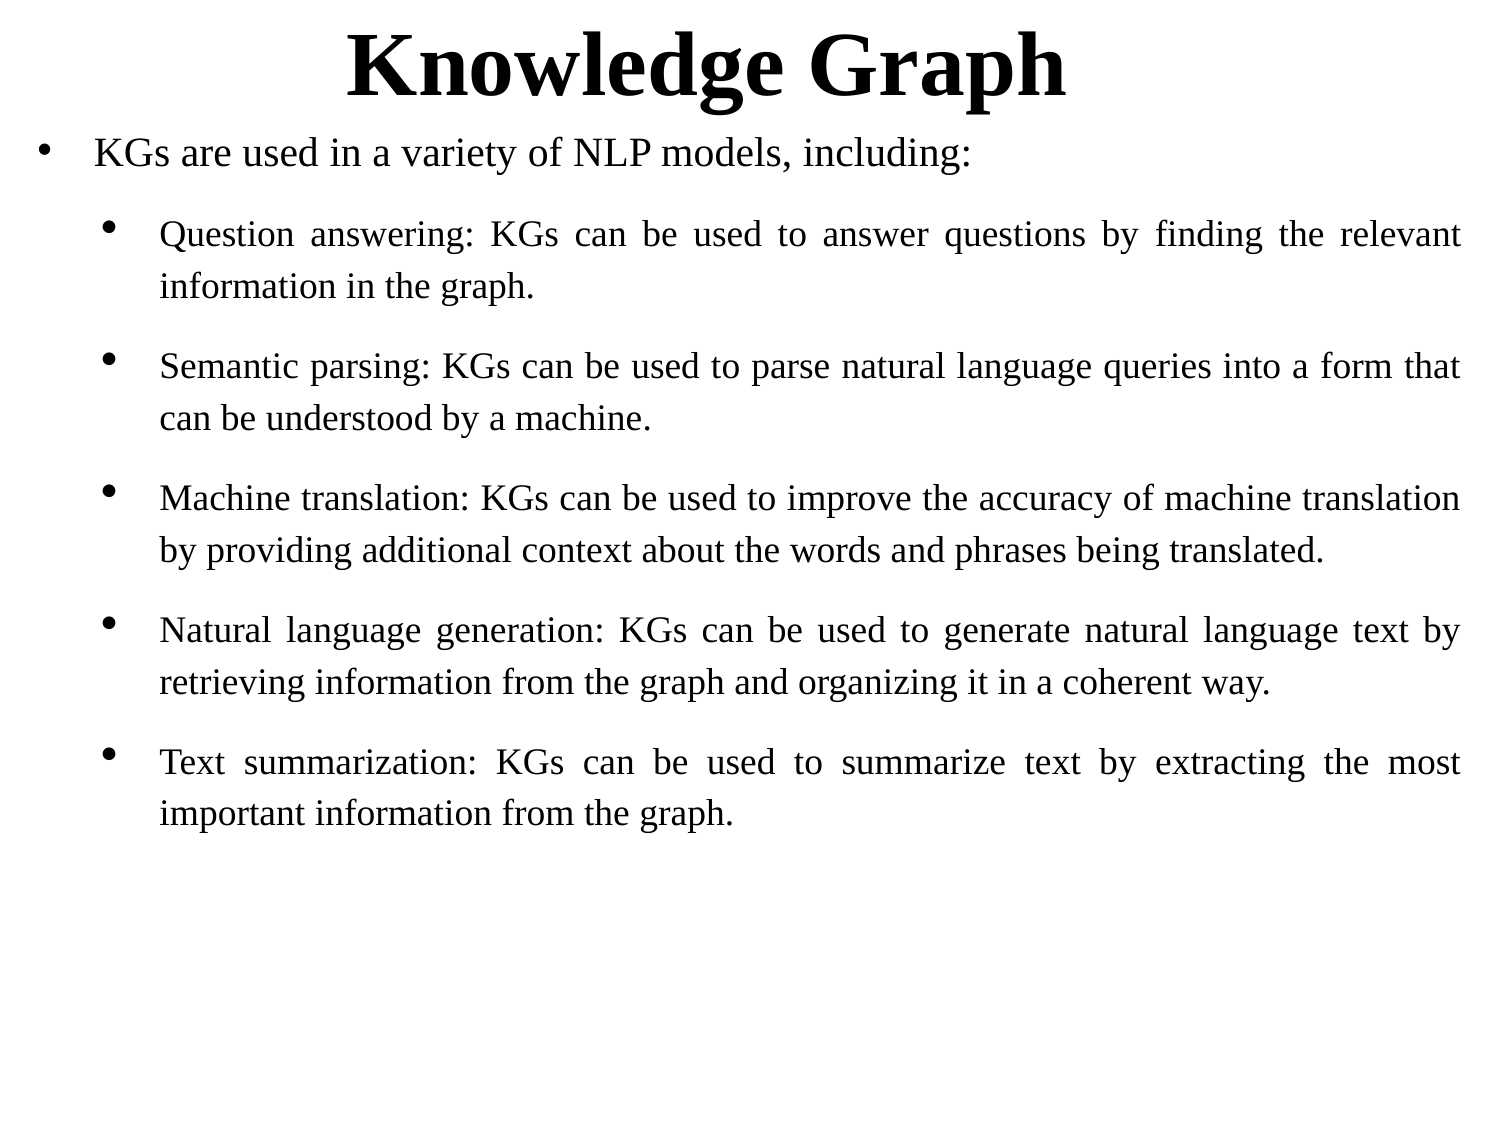

# Knowledge Graph
KGs are used in a variety of NLP models, including:
Question answering: KGs can be used to answer questions by finding the relevant information in the graph.
Semantic parsing: KGs can be used to parse natural language queries into a form that can be understood by a machine.
Machine translation: KGs can be used to improve the accuracy of machine translation by providing additional context about the words and phrases being translated.
Natural language generation: KGs can be used to generate natural language text by retrieving information from the graph and organizing it in a coherent way.
Text summarization: KGs can be used to summarize text by extracting the most important information from the graph.